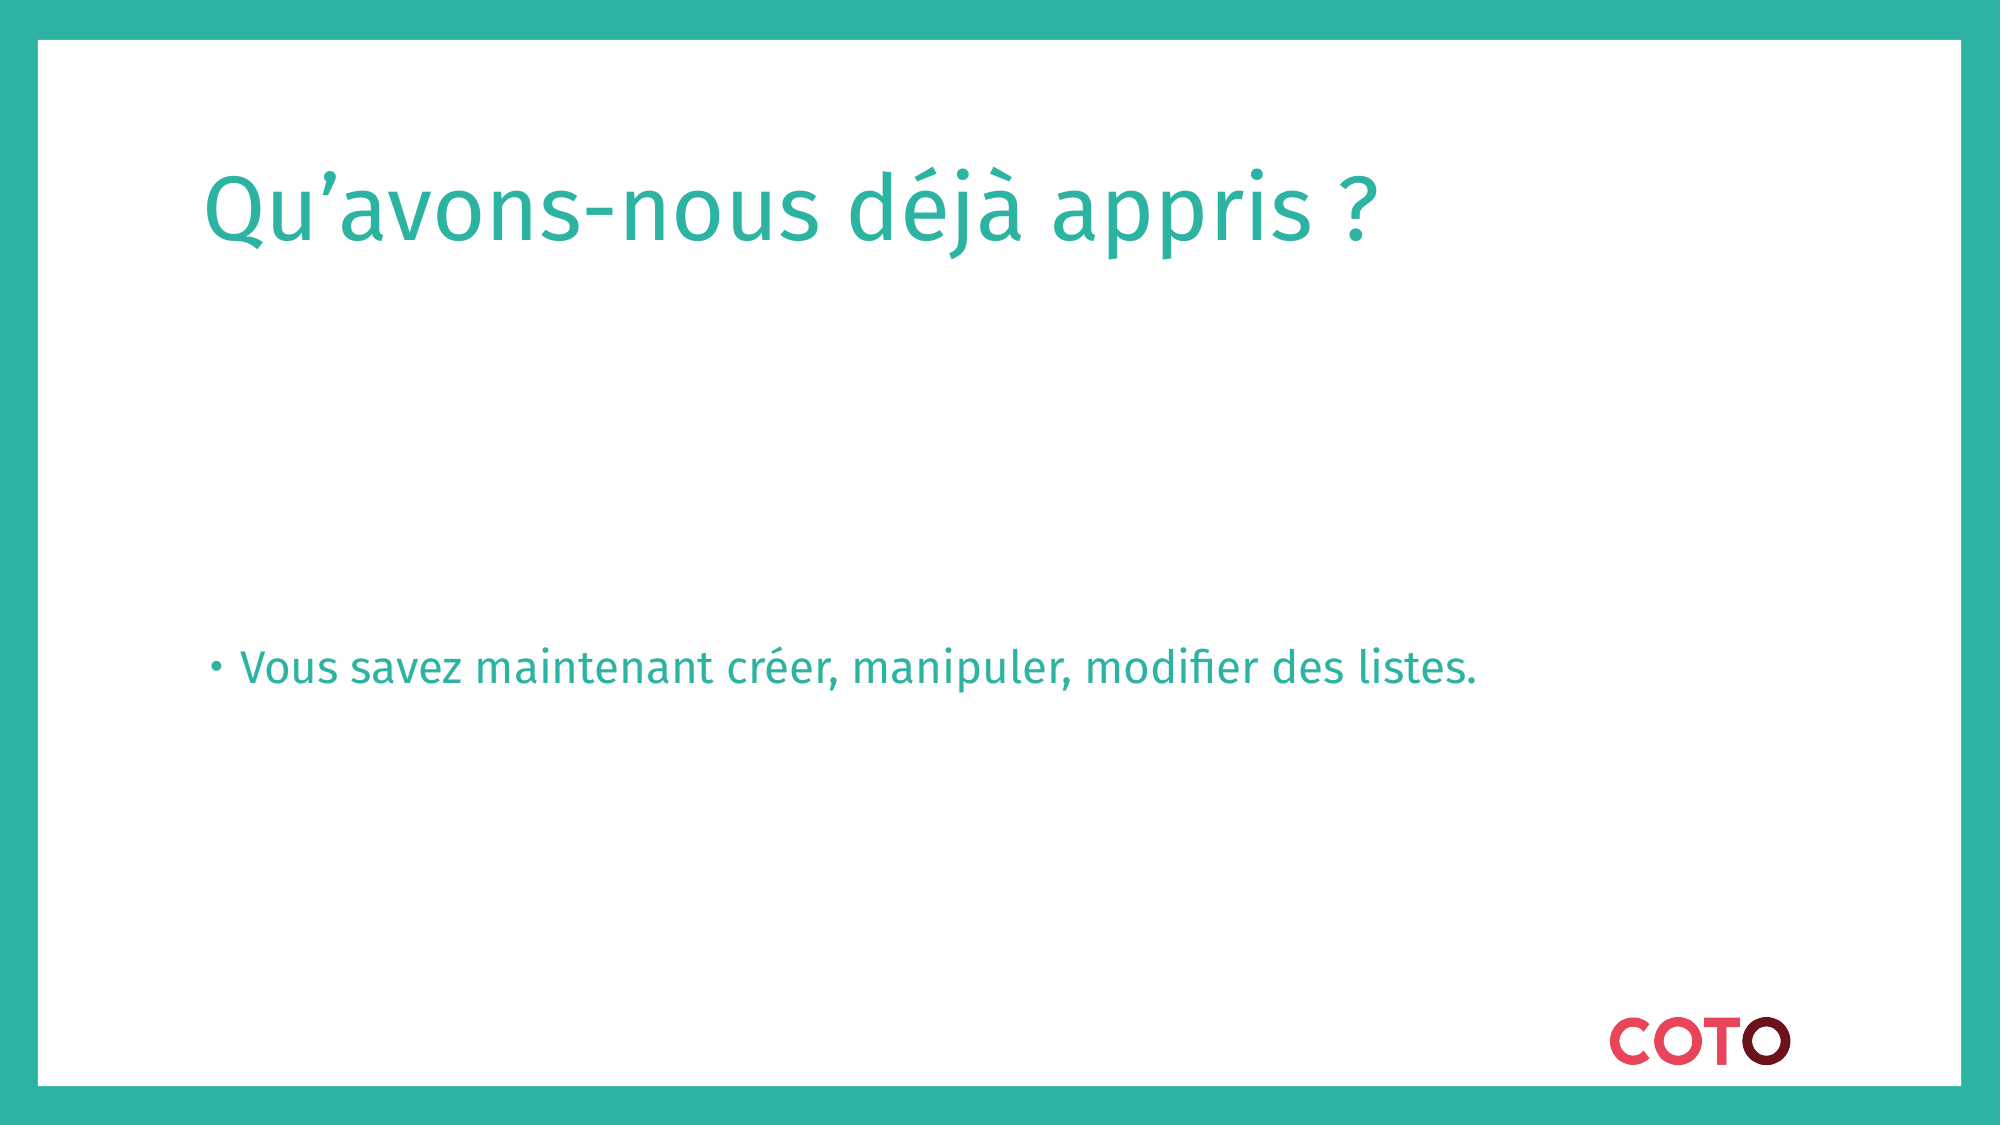

# Qu’avons-nous déjà appris ?
Vous savez maintenant créer, manipuler, modifier des listes.